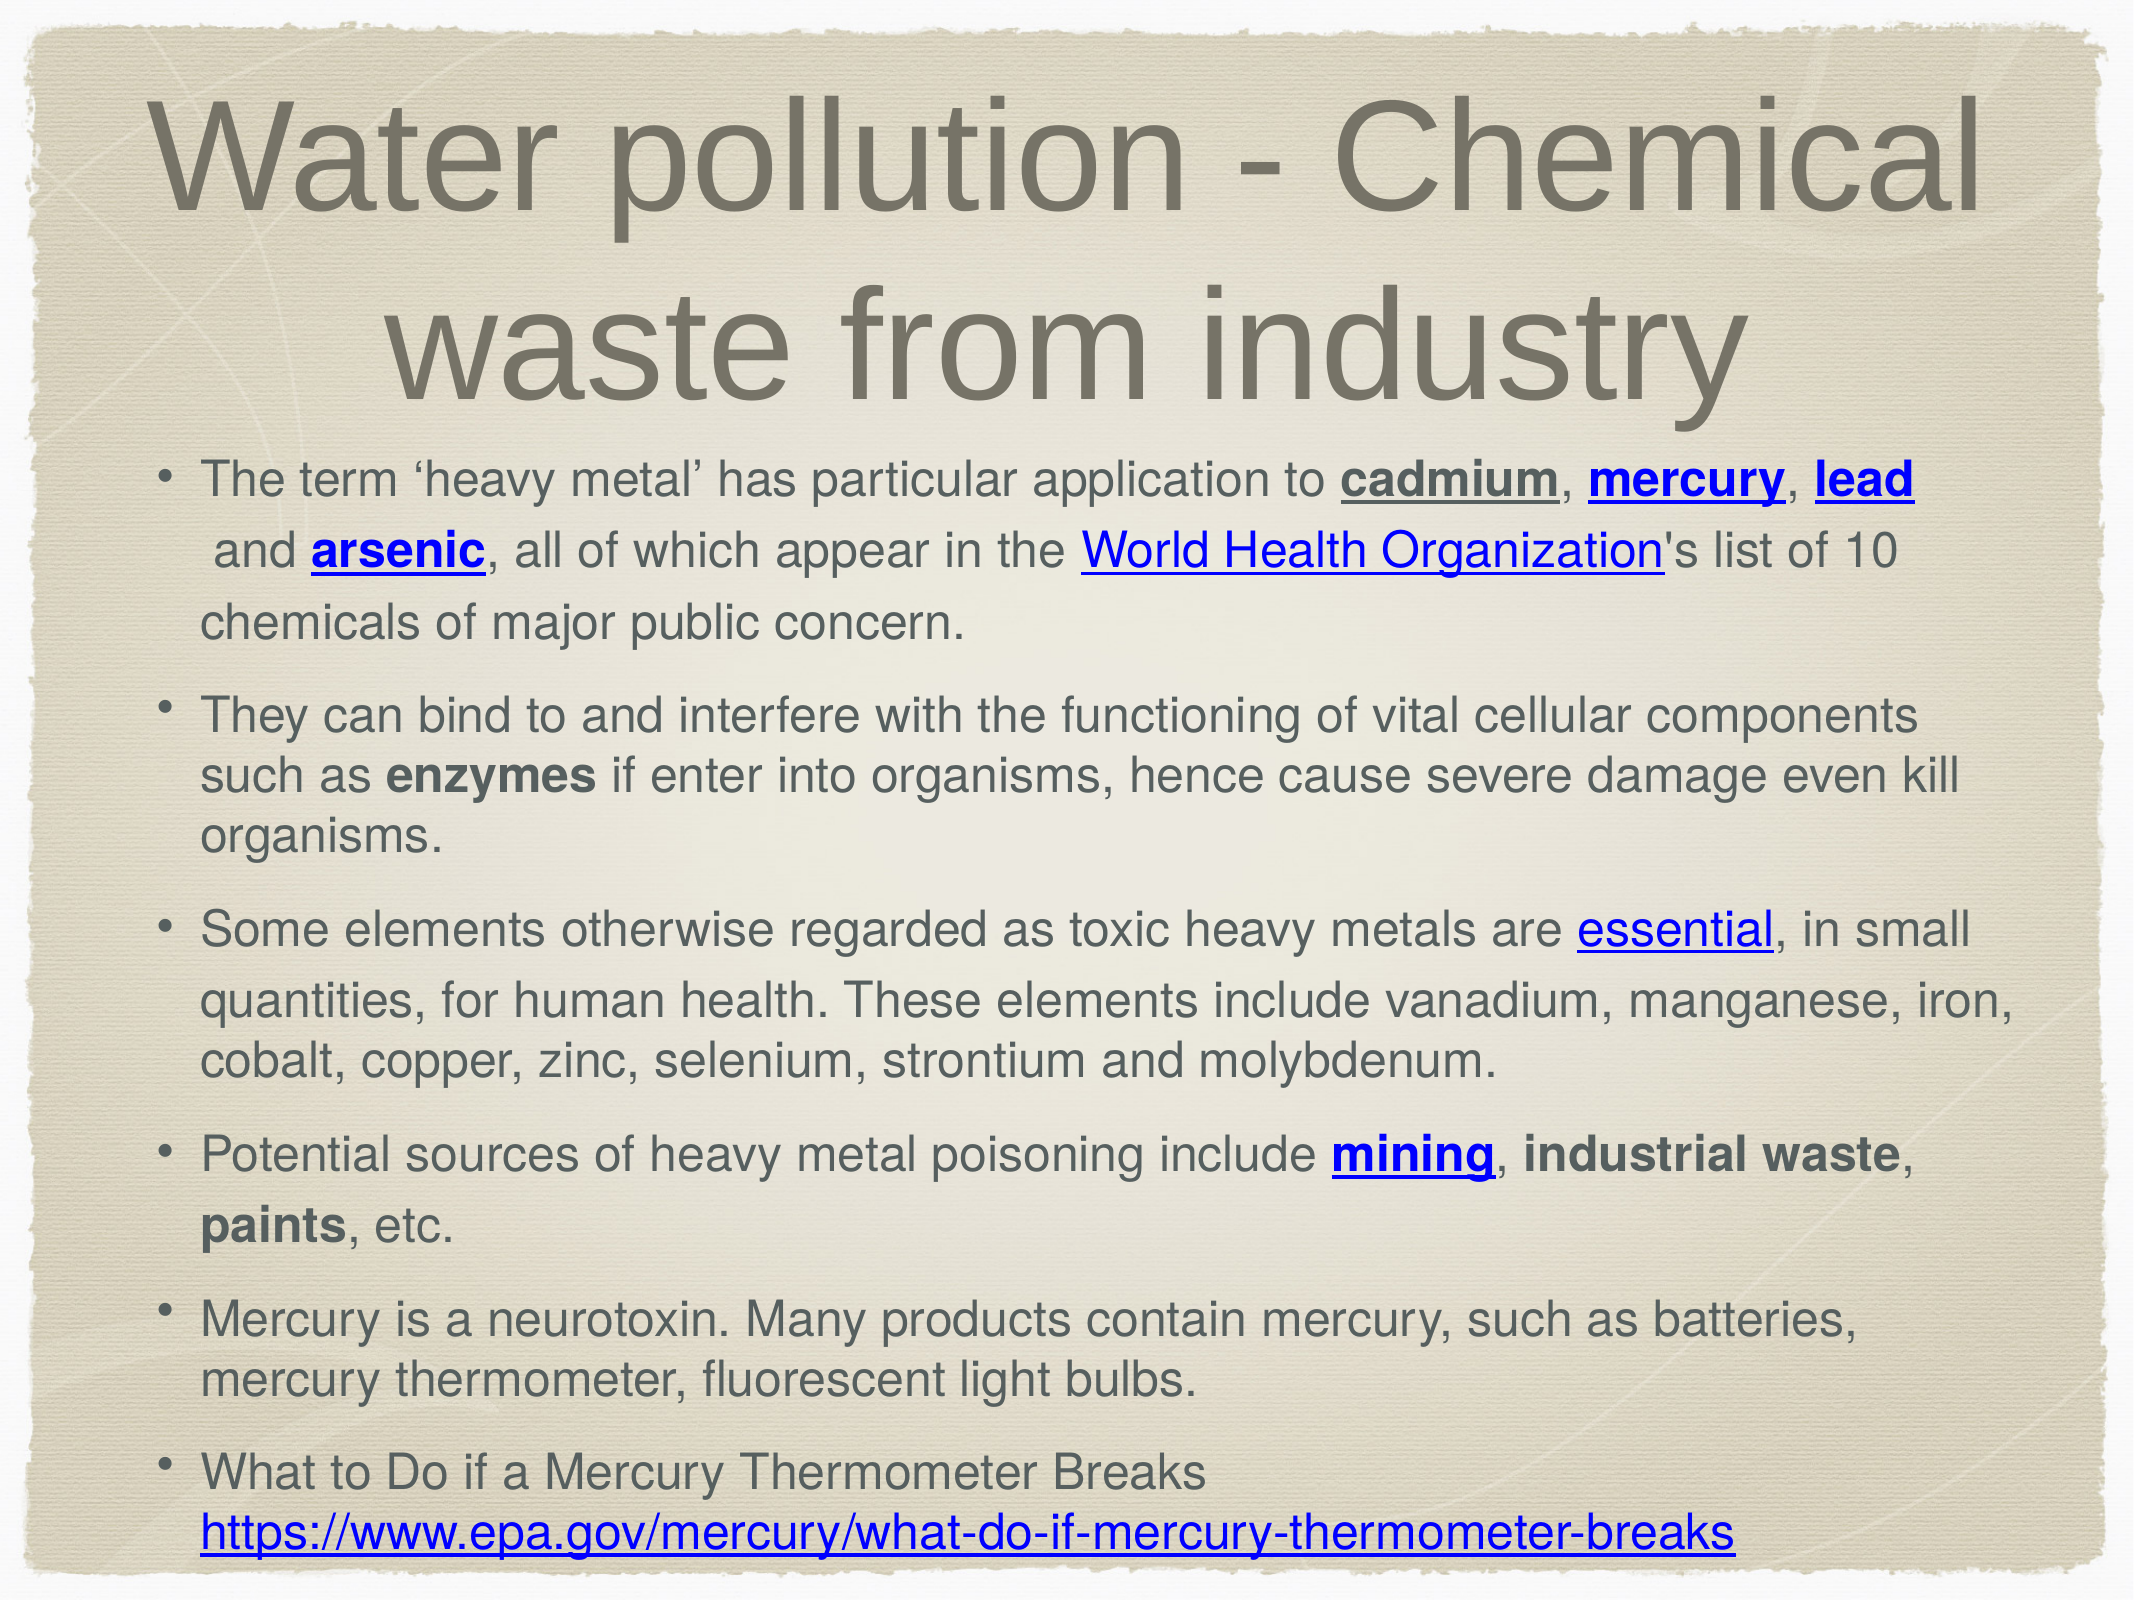

# Water pollution - Chemical waste from industry
The term ‘heavy metal’ has particular application to cadmium, mercury, lead and arsenic, all of which appear in the World Health Organization's list of 10 chemicals of major public concern.
They can bind to and interfere with the functioning of vital cellular components such as enzymes if enter into organisms, hence cause severe damage even kill organisms.
Some elements otherwise regarded as toxic heavy metals are essential, in small quantities, for human health. These elements include vanadium, manganese, iron, cobalt, copper, zinc, selenium, strontium and molybdenum.
Potential sources of heavy metal poisoning include mining, industrial waste, paints, etc.
Mercury is a neurotoxin. Many products contain mercury, such as batteries, mercury thermometer, fluorescent light bulbs.
What to Do if a Mercury Thermometer Breaks https://www.epa.gov/mercury/what-do-if-mercury-thermometer-breaks